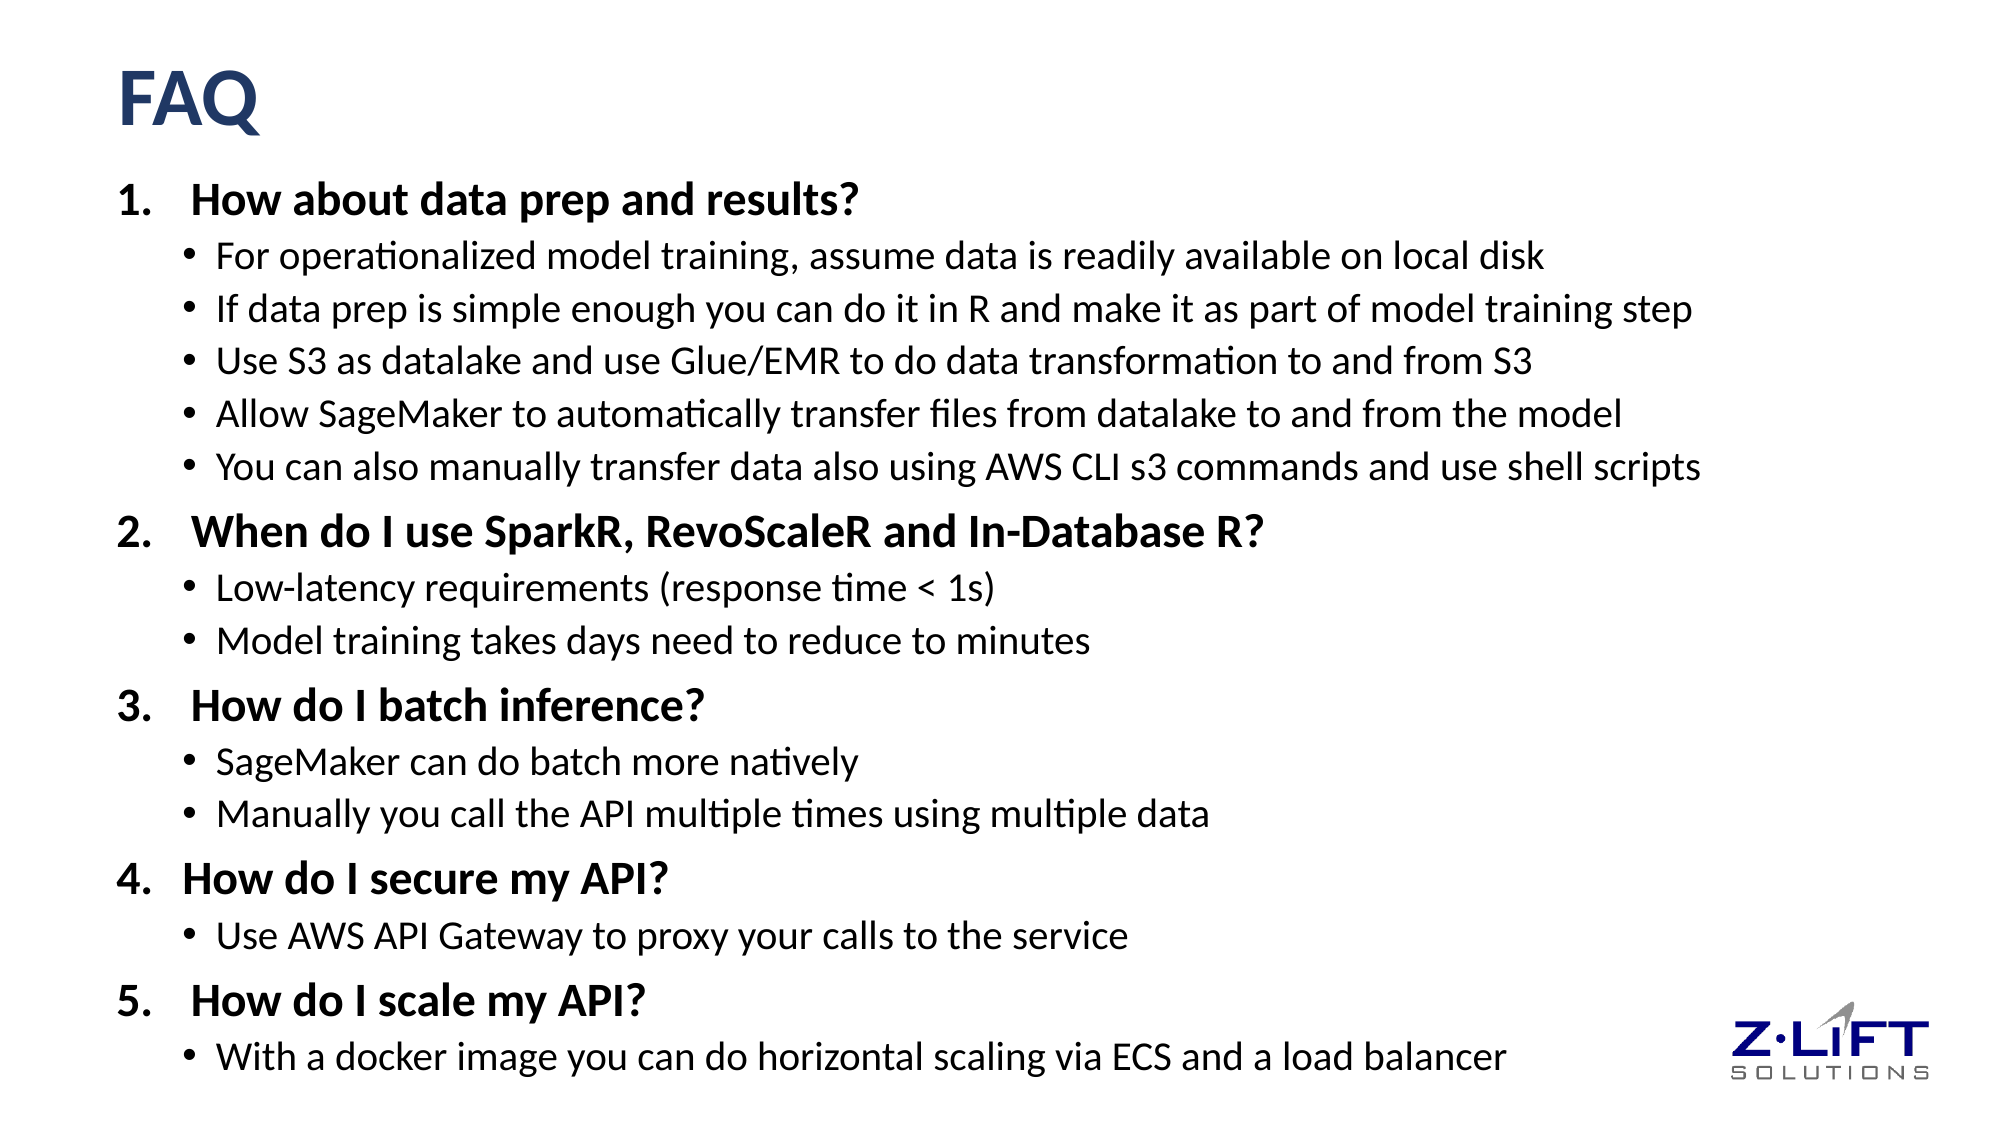

# FAQ
How about data prep and results?
For operationalized model training, assume data is readily available on local disk
If data prep is simple enough you can do it in R and make it as part of model training step
Use S3 as datalake and use Glue/EMR to do data transformation to and from S3
Allow SageMaker to automatically transfer files from datalake to and from the model
You can also manually transfer data also using AWS CLI s3 commands and use shell scripts
When do I use SparkR, RevoScaleR and In-Database R?
Low-latency requirements (response time < 1s)
Model training takes days need to reduce to minutes
How do I batch inference?
SageMaker can do batch more natively
Manually you call the API multiple times using multiple data
How do I secure my API?
Use AWS API Gateway to proxy your calls to the service
How do I scale my API?
With a docker image you can do horizontal scaling via ECS and a load balancer